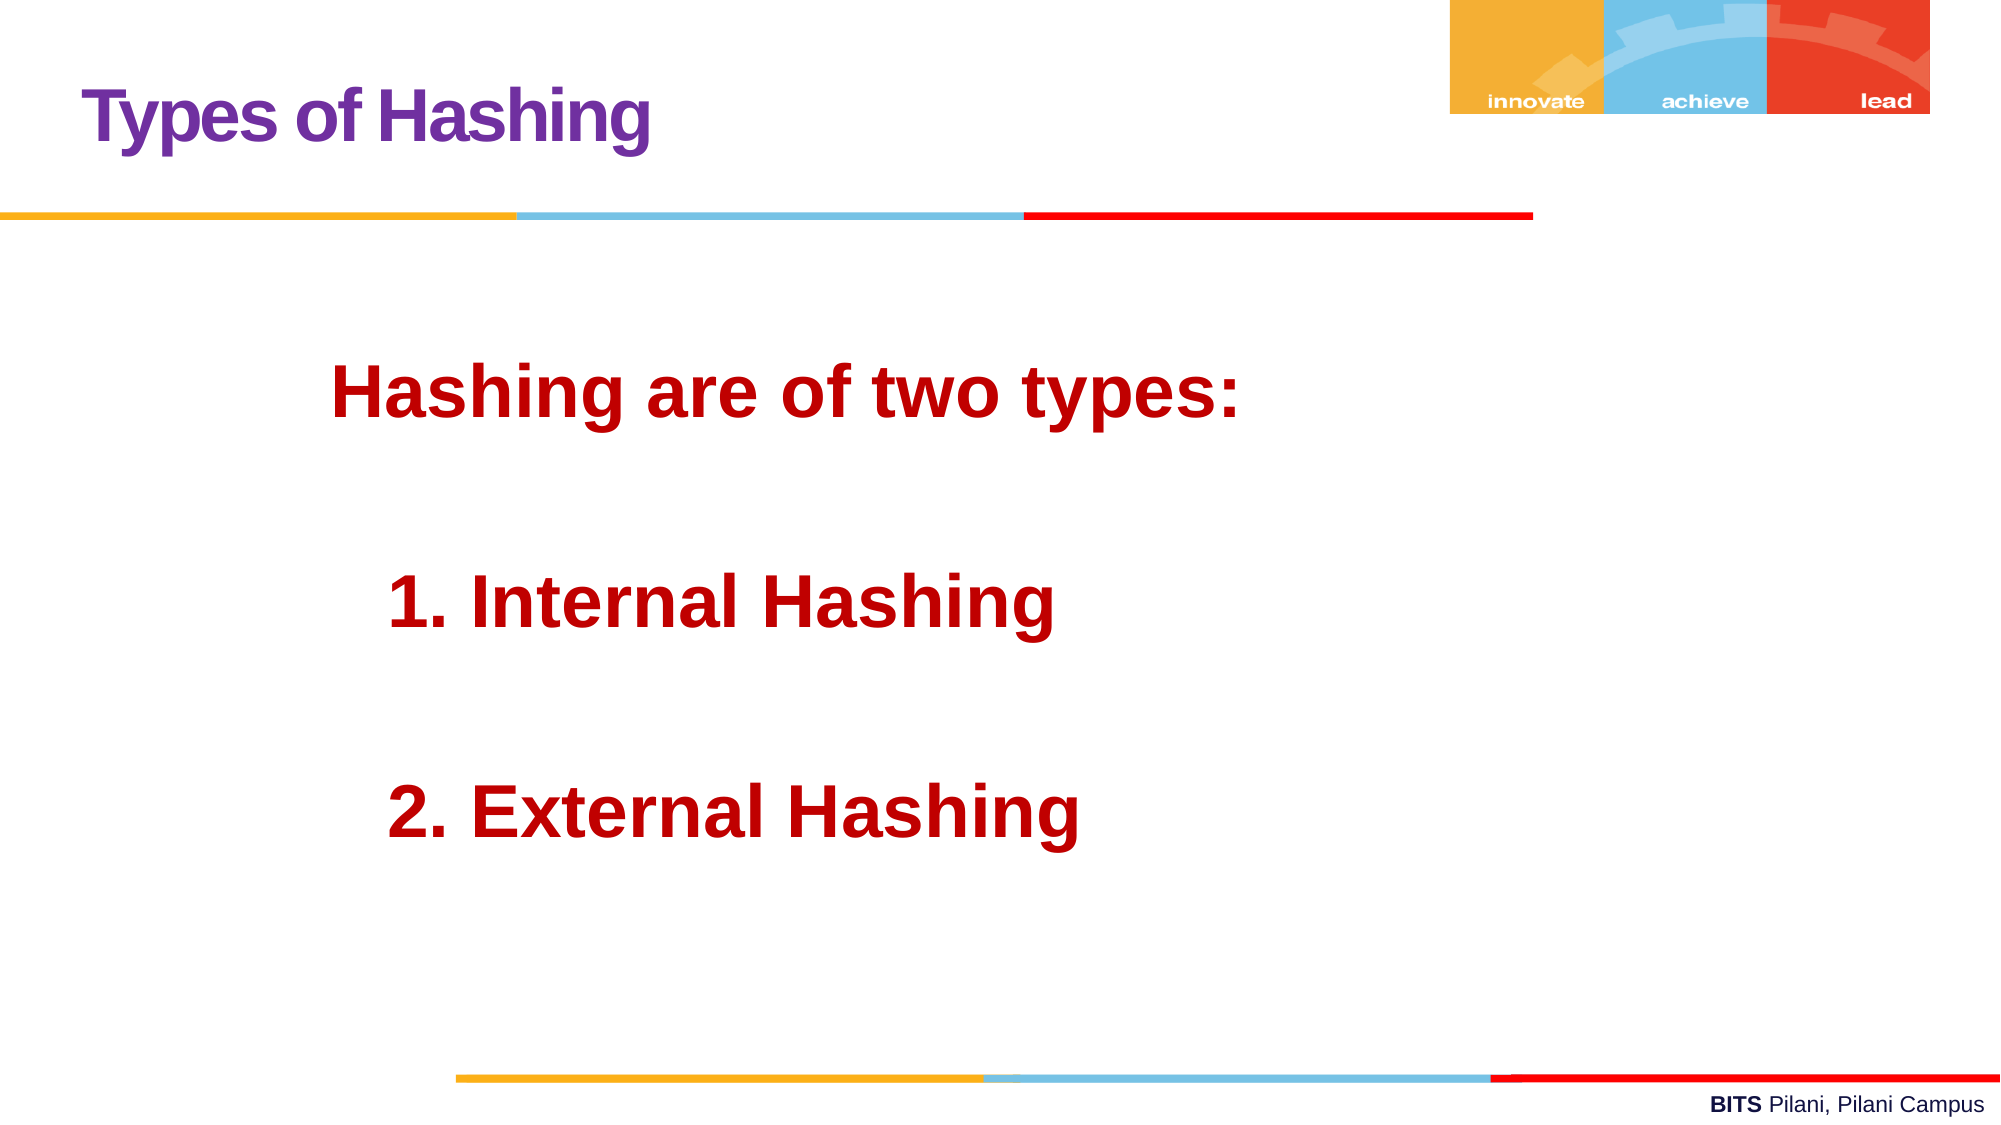

Types of Hashing

Hashing are of two types:

 	1. Internal Hashing

 	2. External Hashing